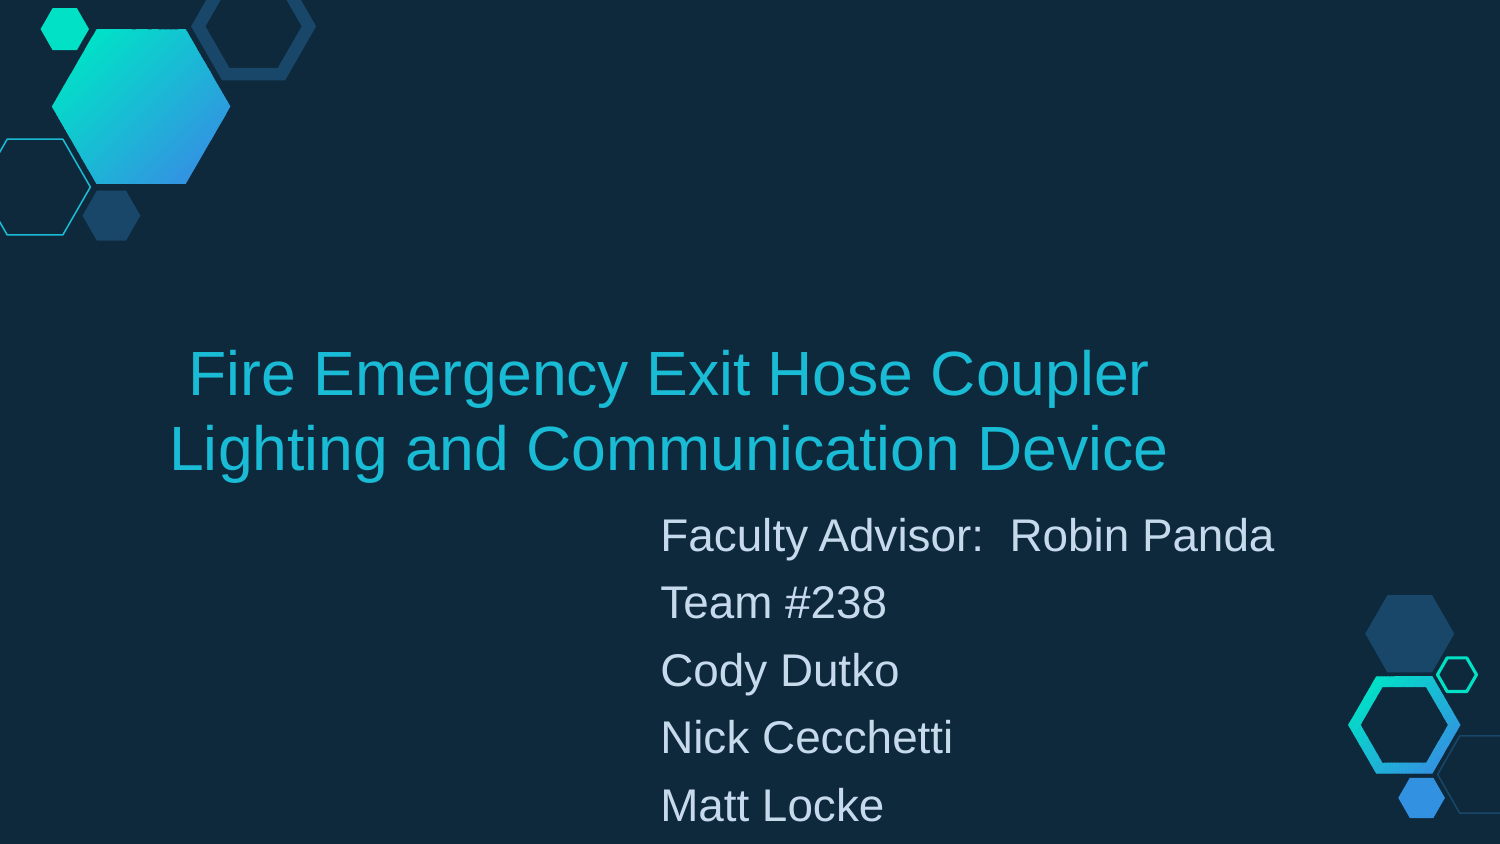

Fire Emergency Exit Hose Coupler Lighting and Communication Device
Faculty Advisor:  Robin Panda
Team #238
Cody Dutko
Nick Cecchetti
Matt Locke